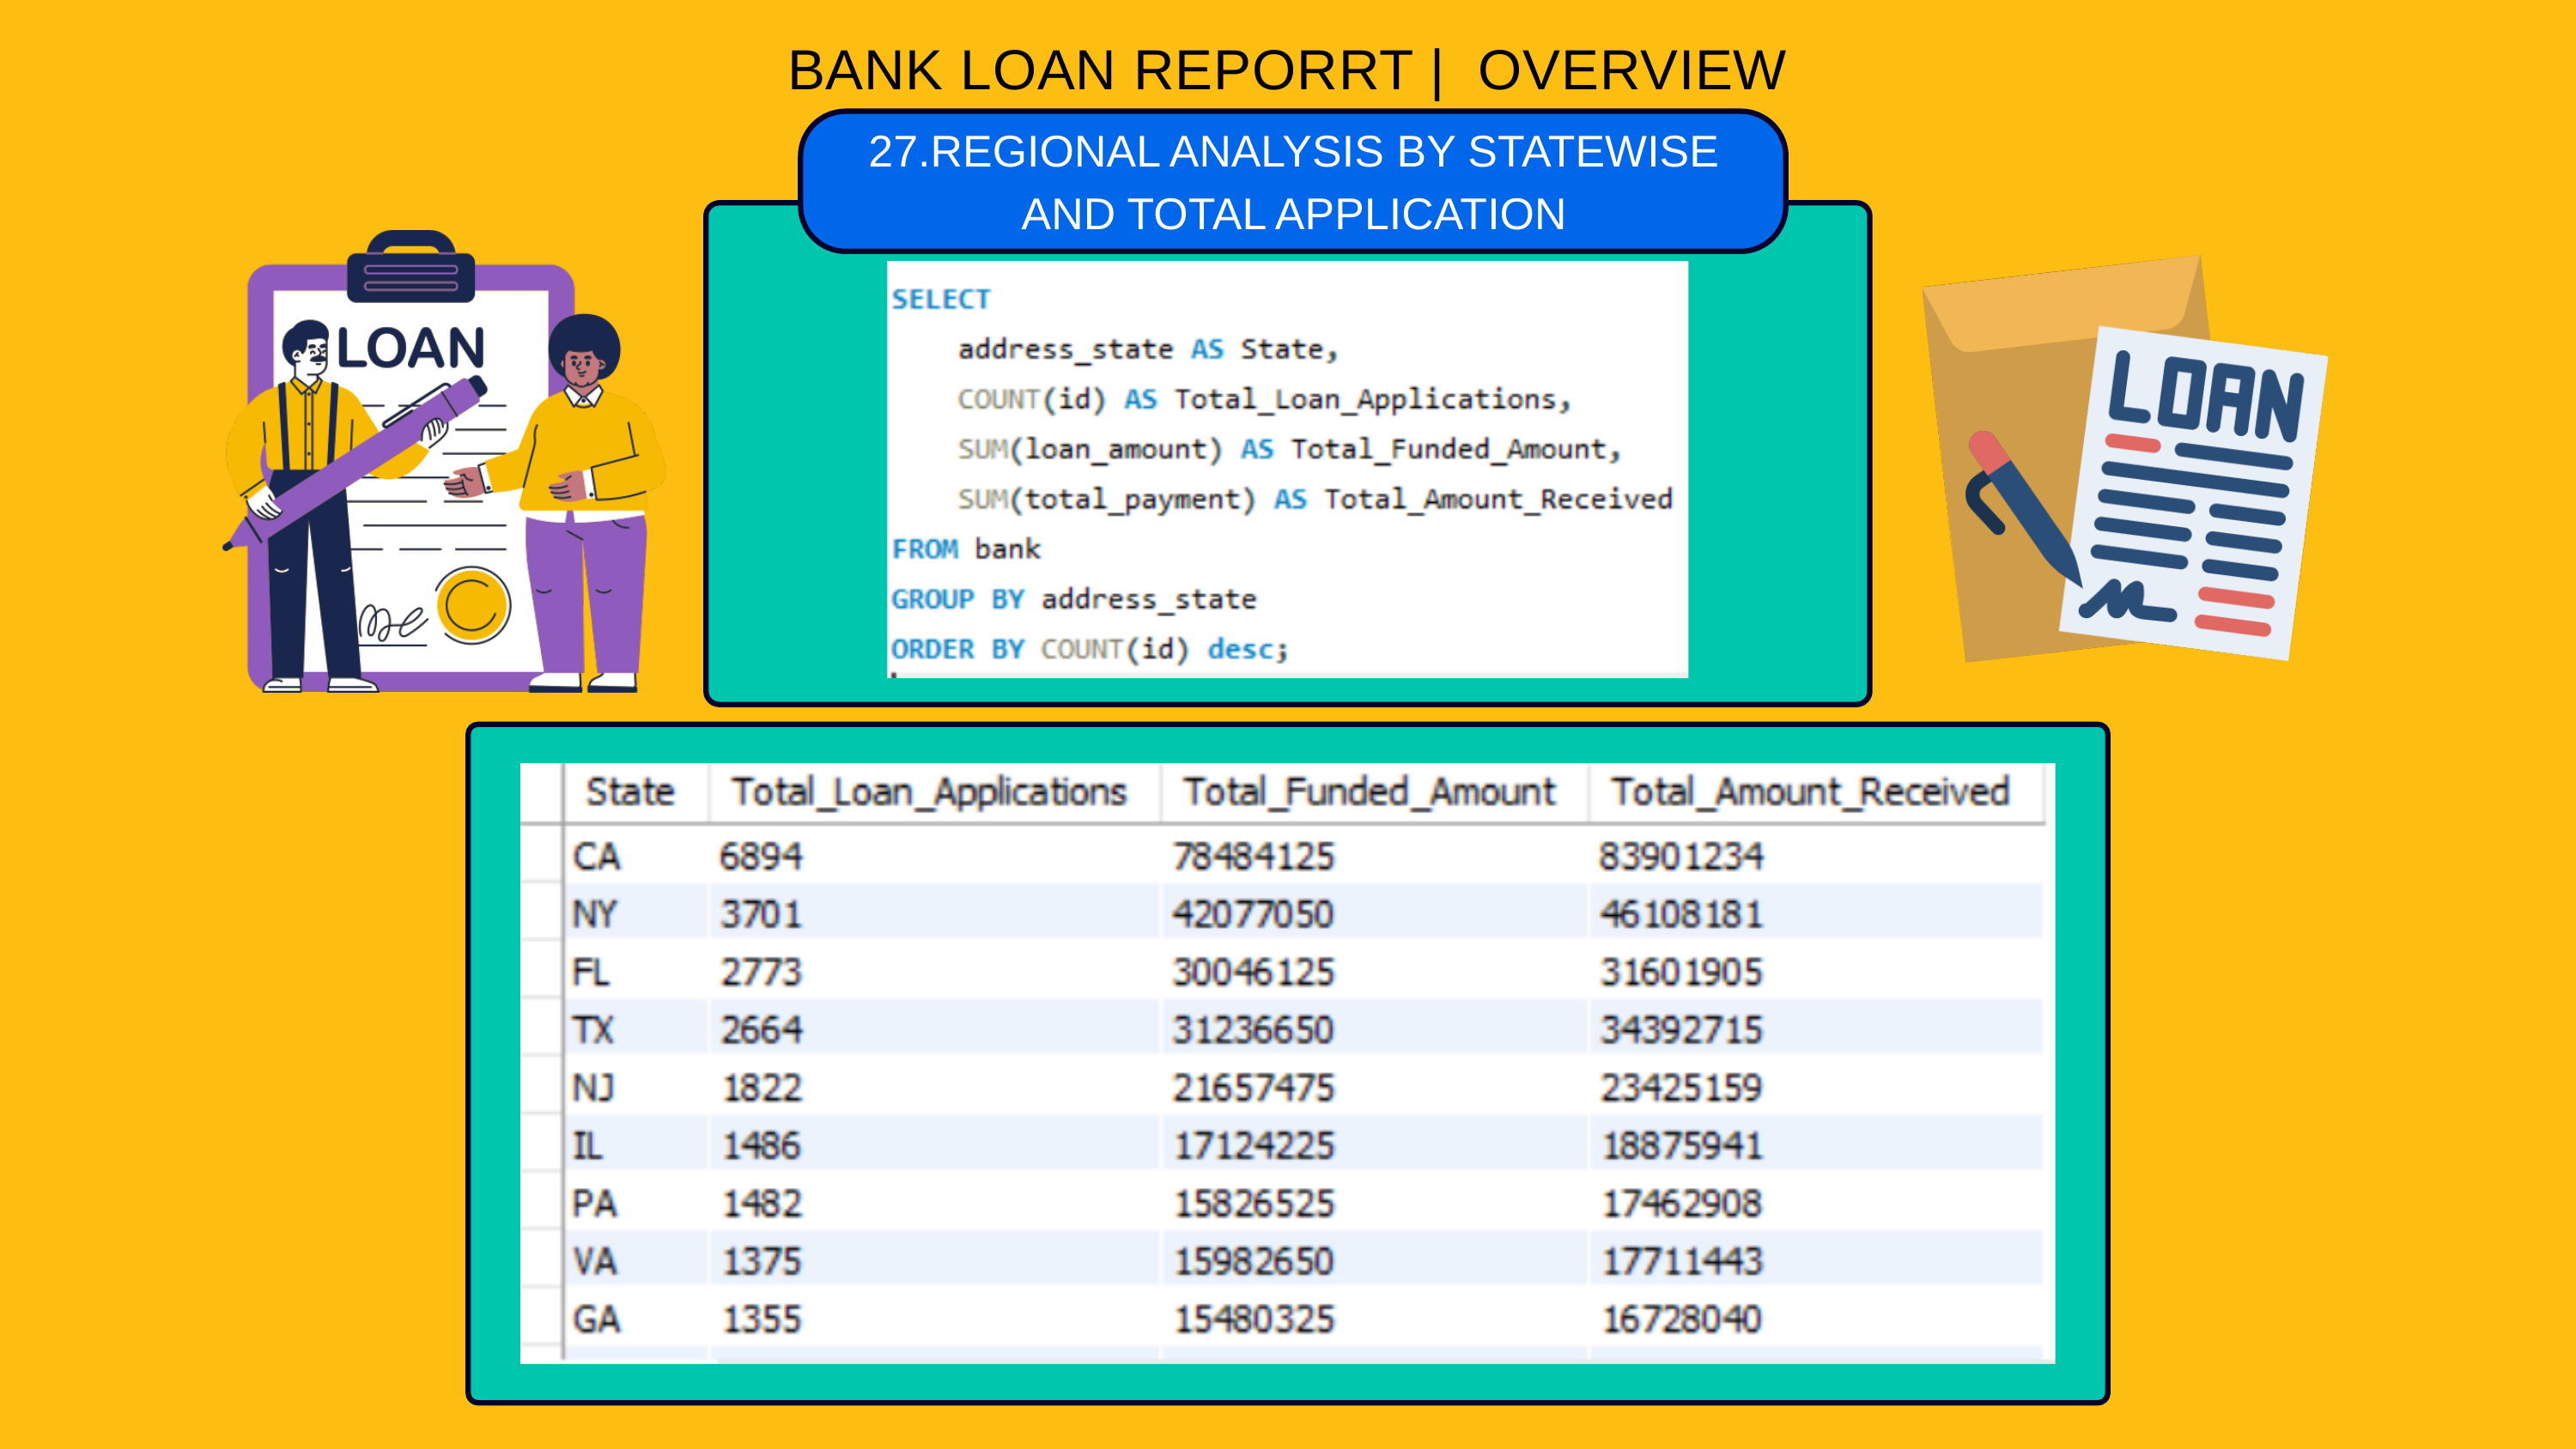

BANK LOAN REPORRT |  OVERVIEW

27.REGIONAL ANALYSIS BY STATEWISE AND TOTAL APPLICATION